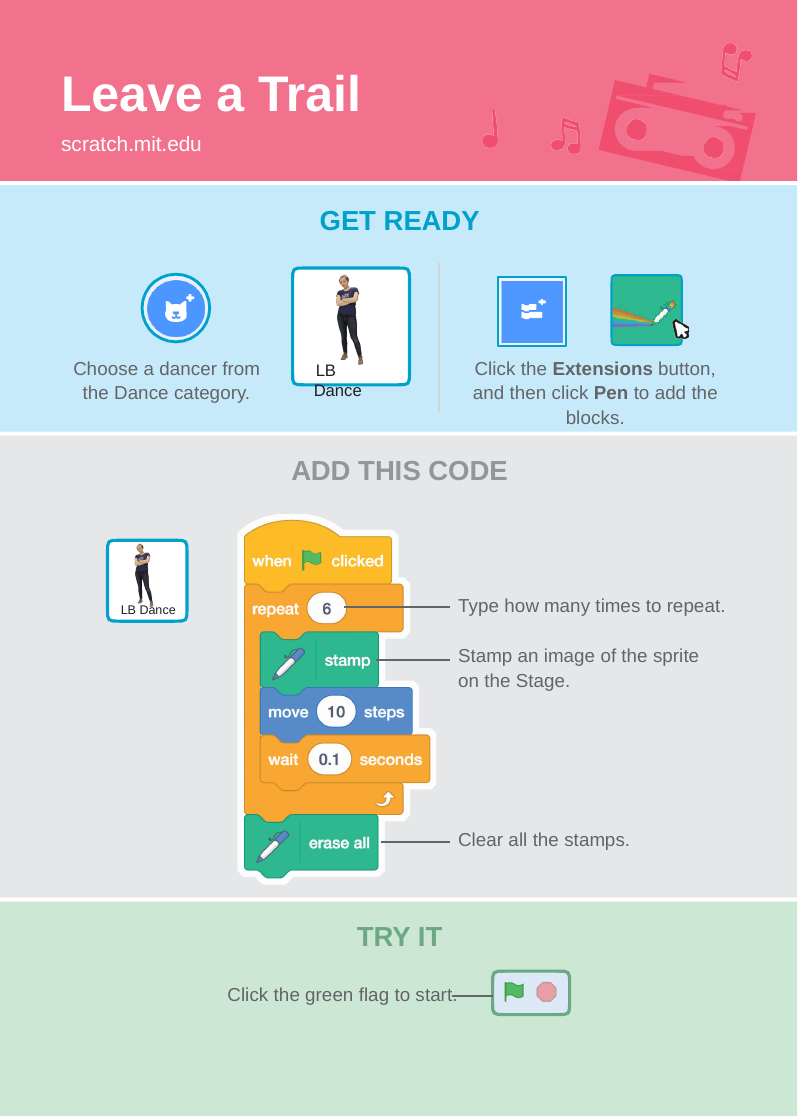

# Leave a Trail
scratch.mit.edu

GET READY

Choose a dancer from the Dance category.
Click the Extensions button, and then click Pen to add the blocks.
LB Dance

ADD THIS CODE

Type how many times to repeat.
LB Dance
Stamp an image of the sprite on the Stage.
Clear all the stamps.

TRY IT

Click the green flag to start.